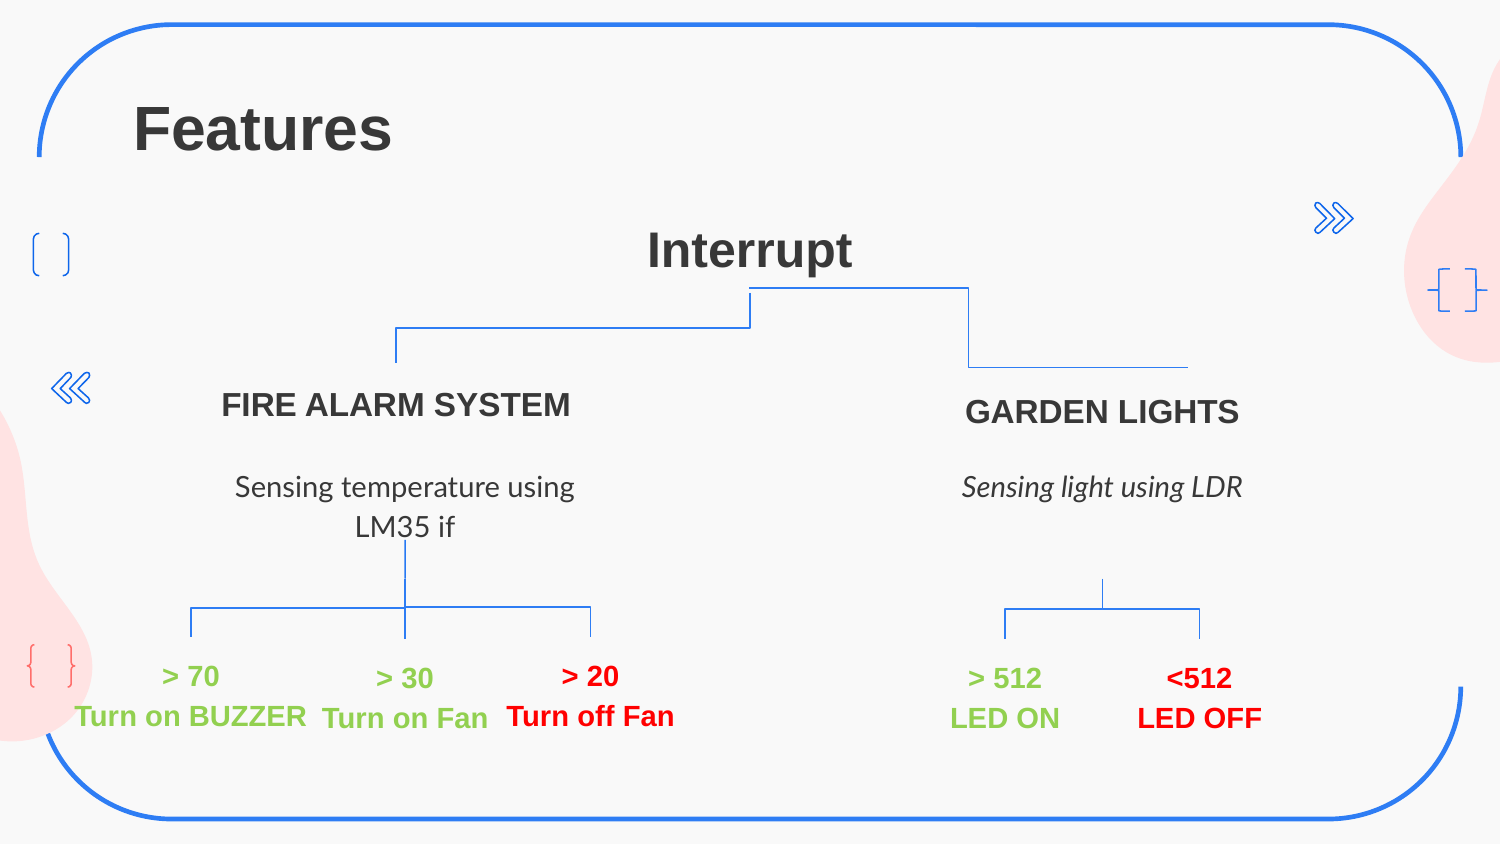

# Features

Interrupt
FIRE ALARM SYSTEM
GARDEN LIGHTS
Sensing temperature using LM35 if
Sensing light using LDR
> 20
Turn off Fan
> 70
Turn on BUZZER

> 512
LED ON

<512
LED OFF

> 30
Turn on Fan